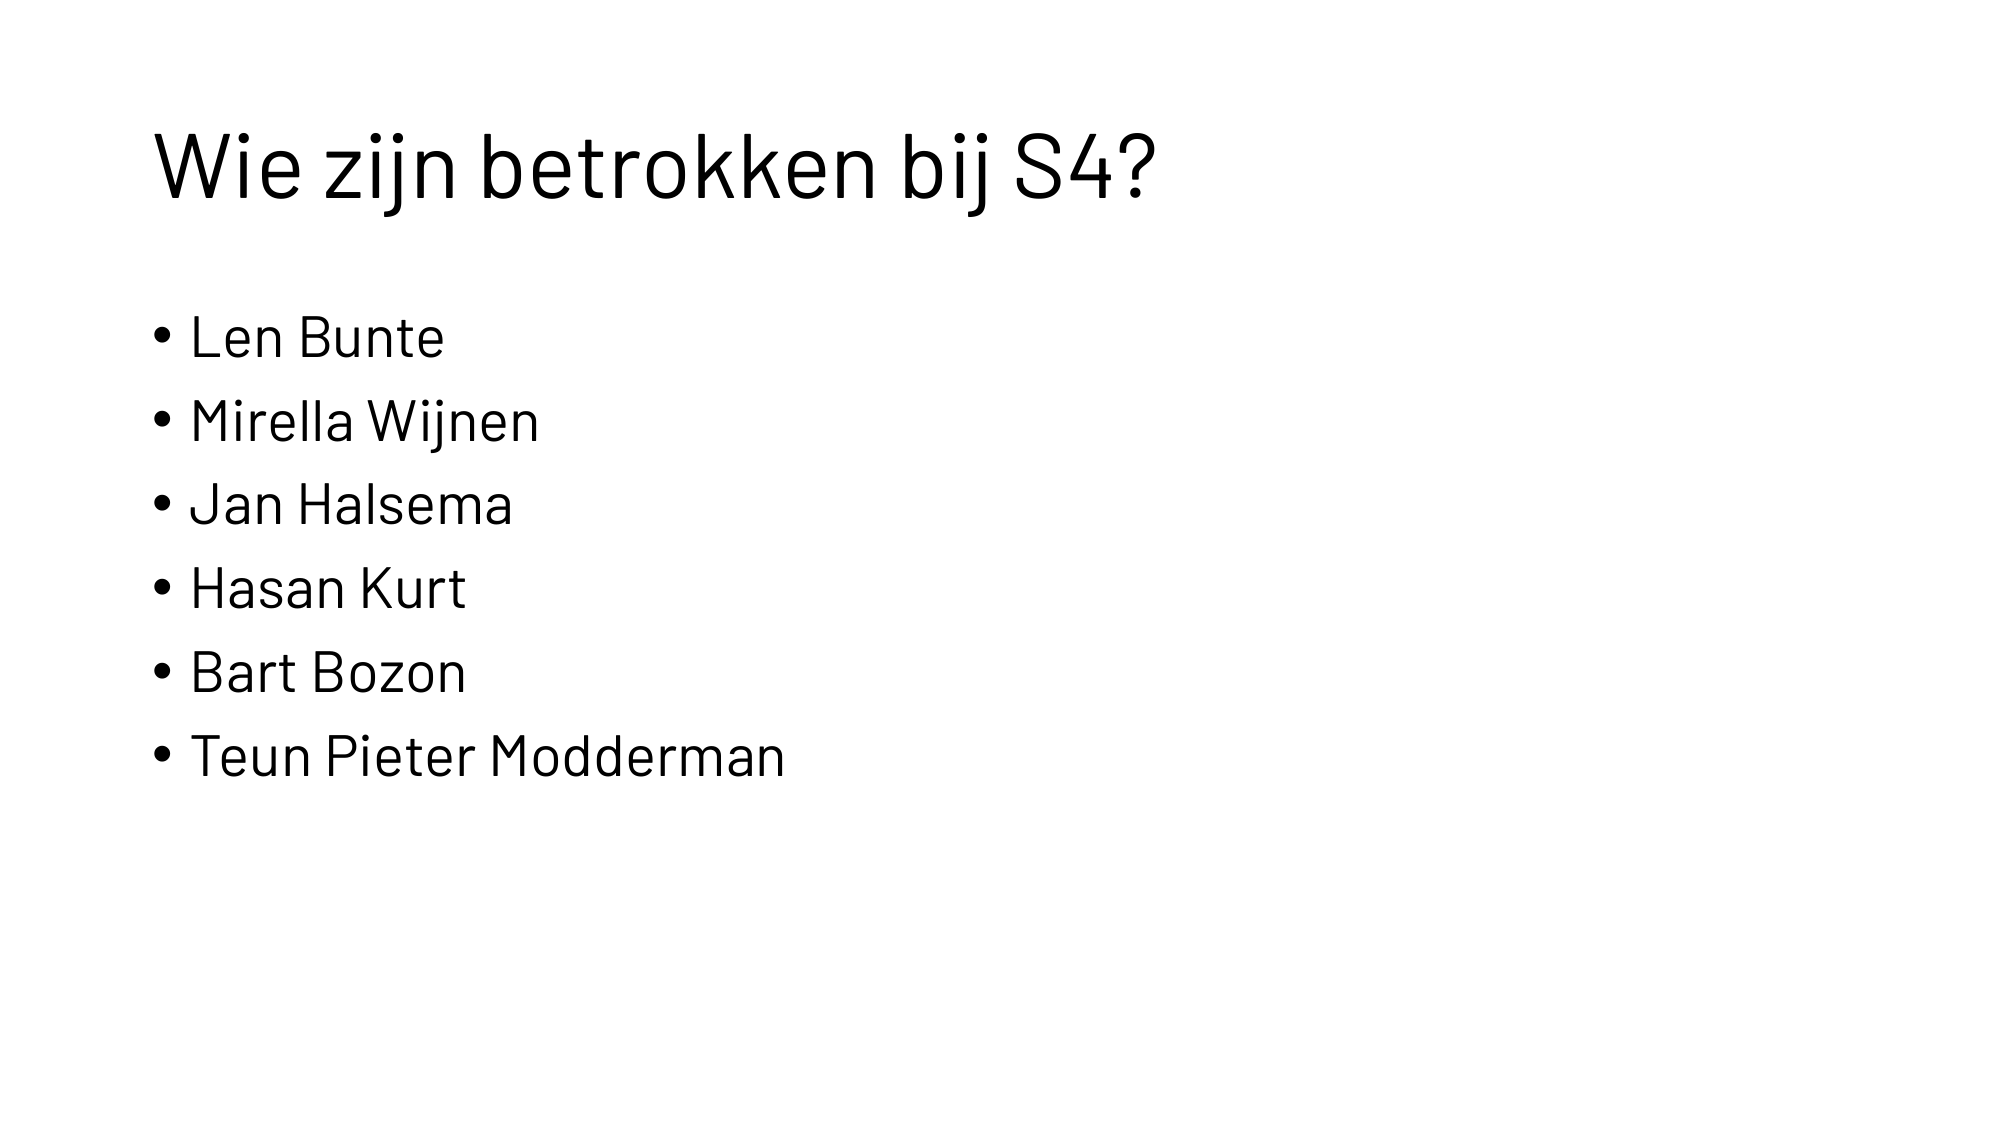

# Wie zijn betrokken bij S4?
Len Bunte
Mirella Wijnen
Jan Halsema
Hasan Kurt
Bart Bozon
Teun Pieter Modderman